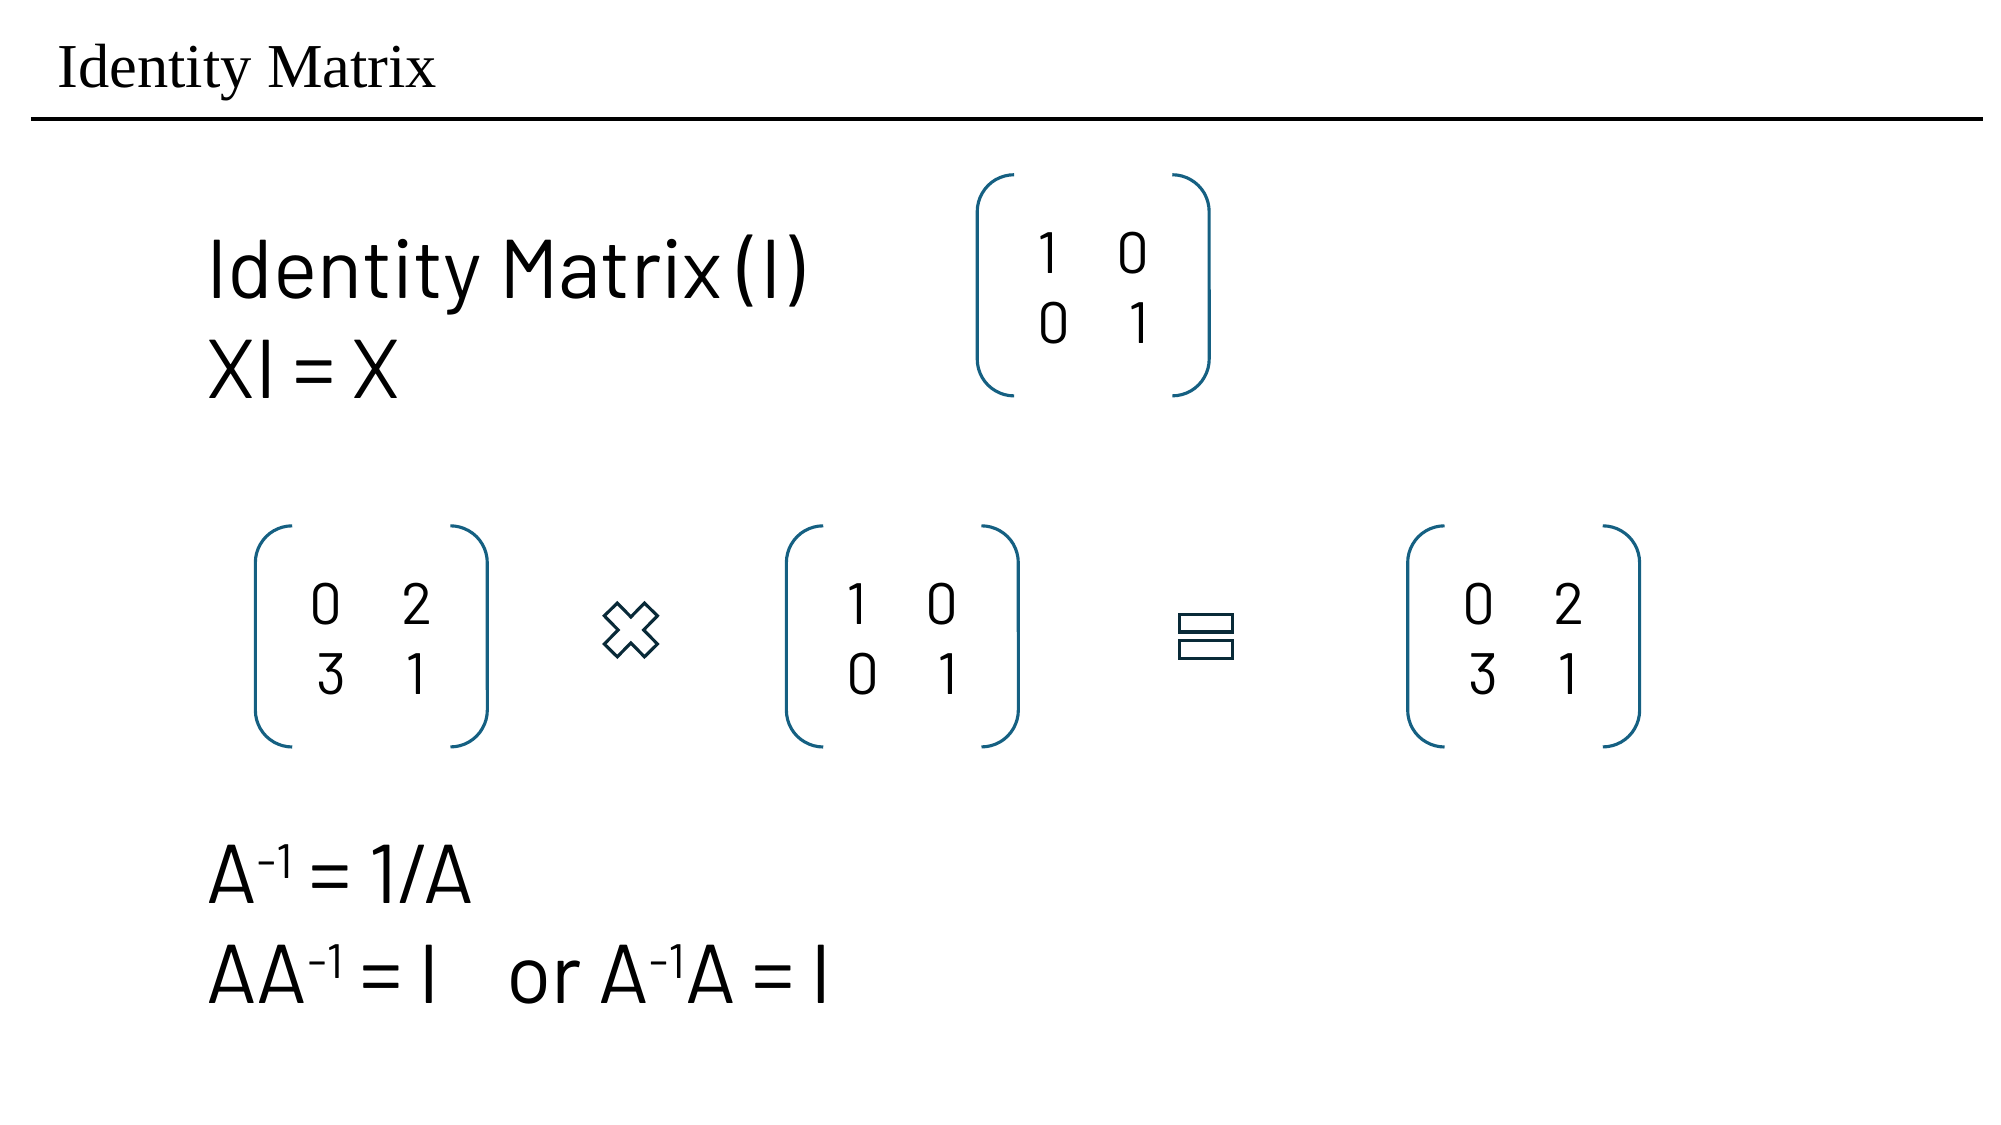

# Identity Matrix
1     0
0     1
Identity Matrix (I)
XI = X
0     2
3     1
1     0
0     1
0     2
3     1

A-1 = 1/A
AA-1 = I	or A-1A = I